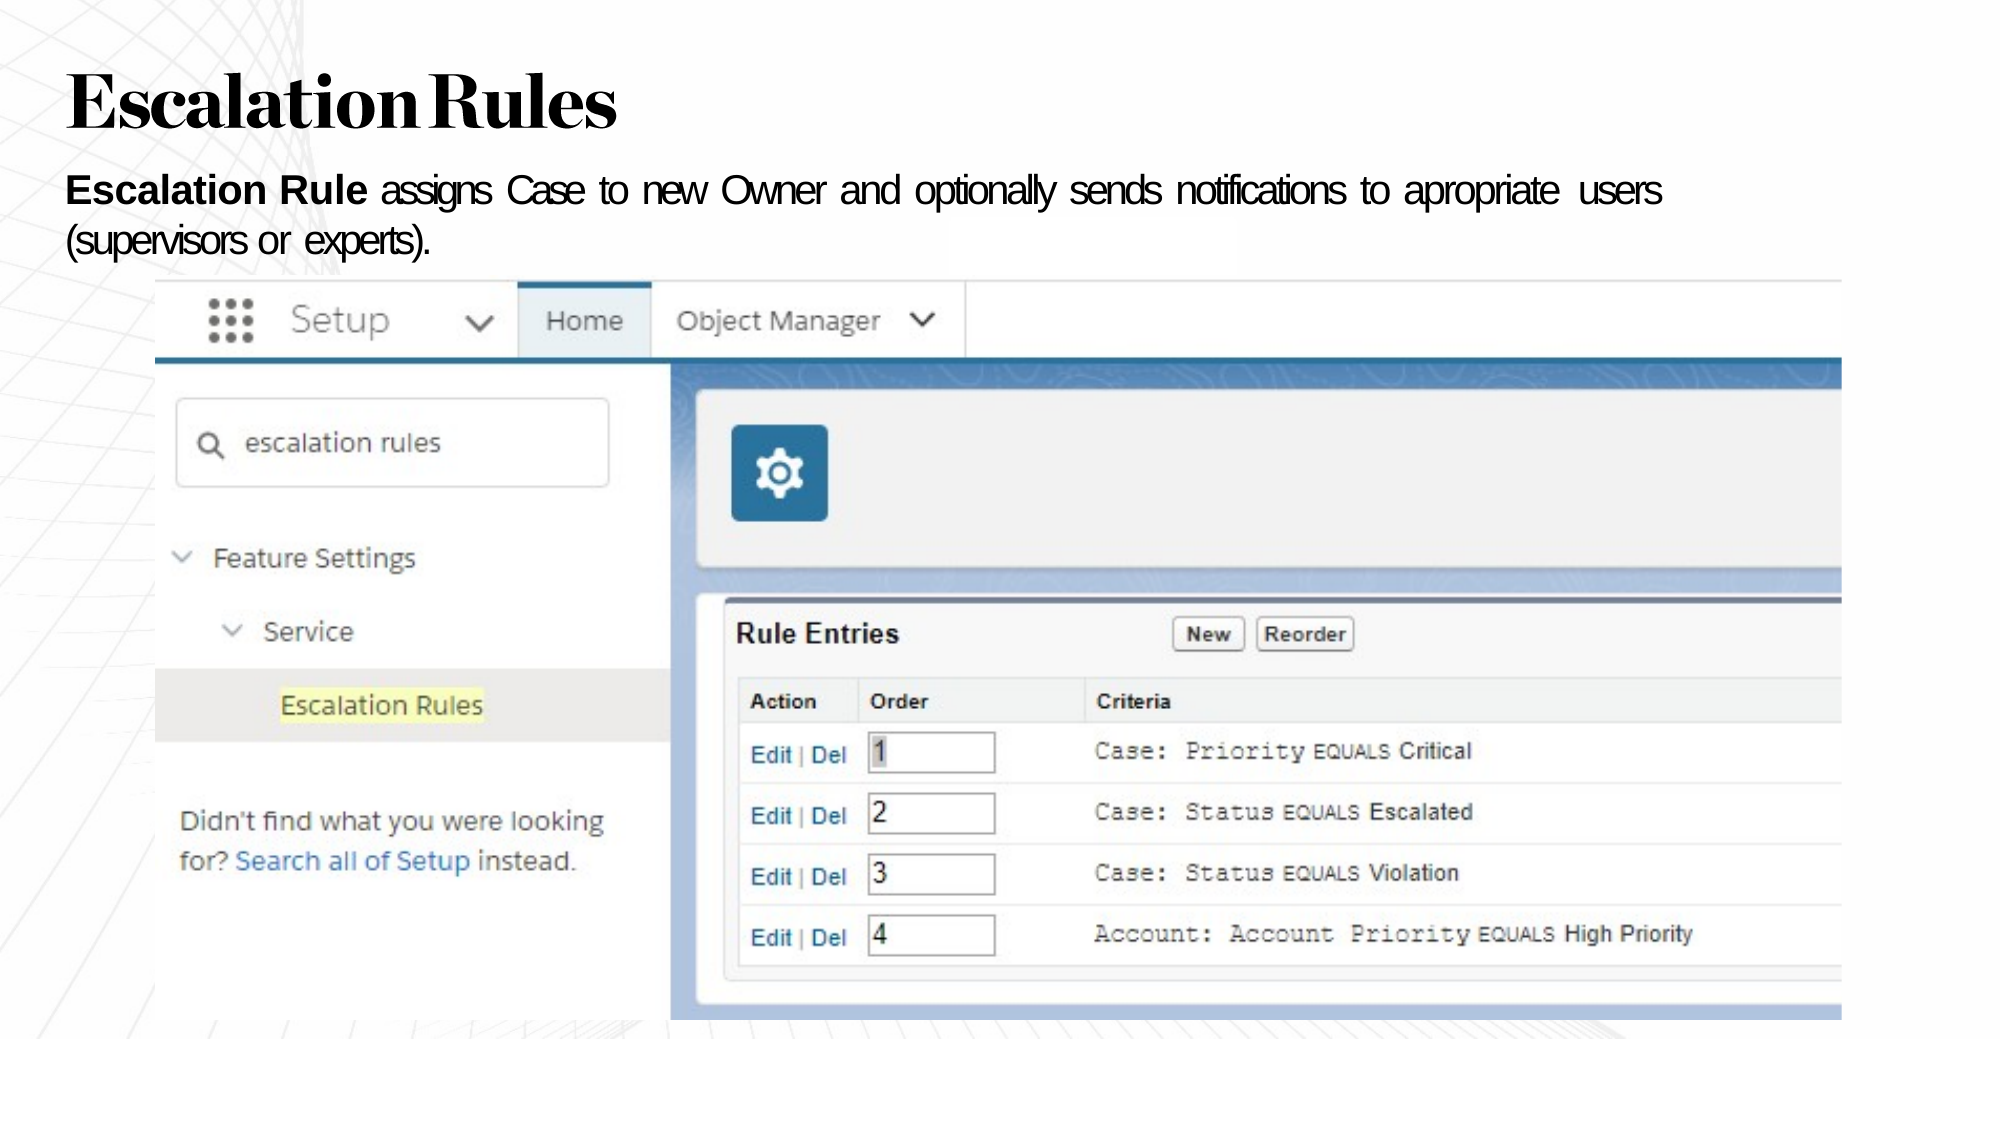

# Escalation Rule assigns Case to new Owner and optionally sends notifications to apropriate  users (supervisors or experts).